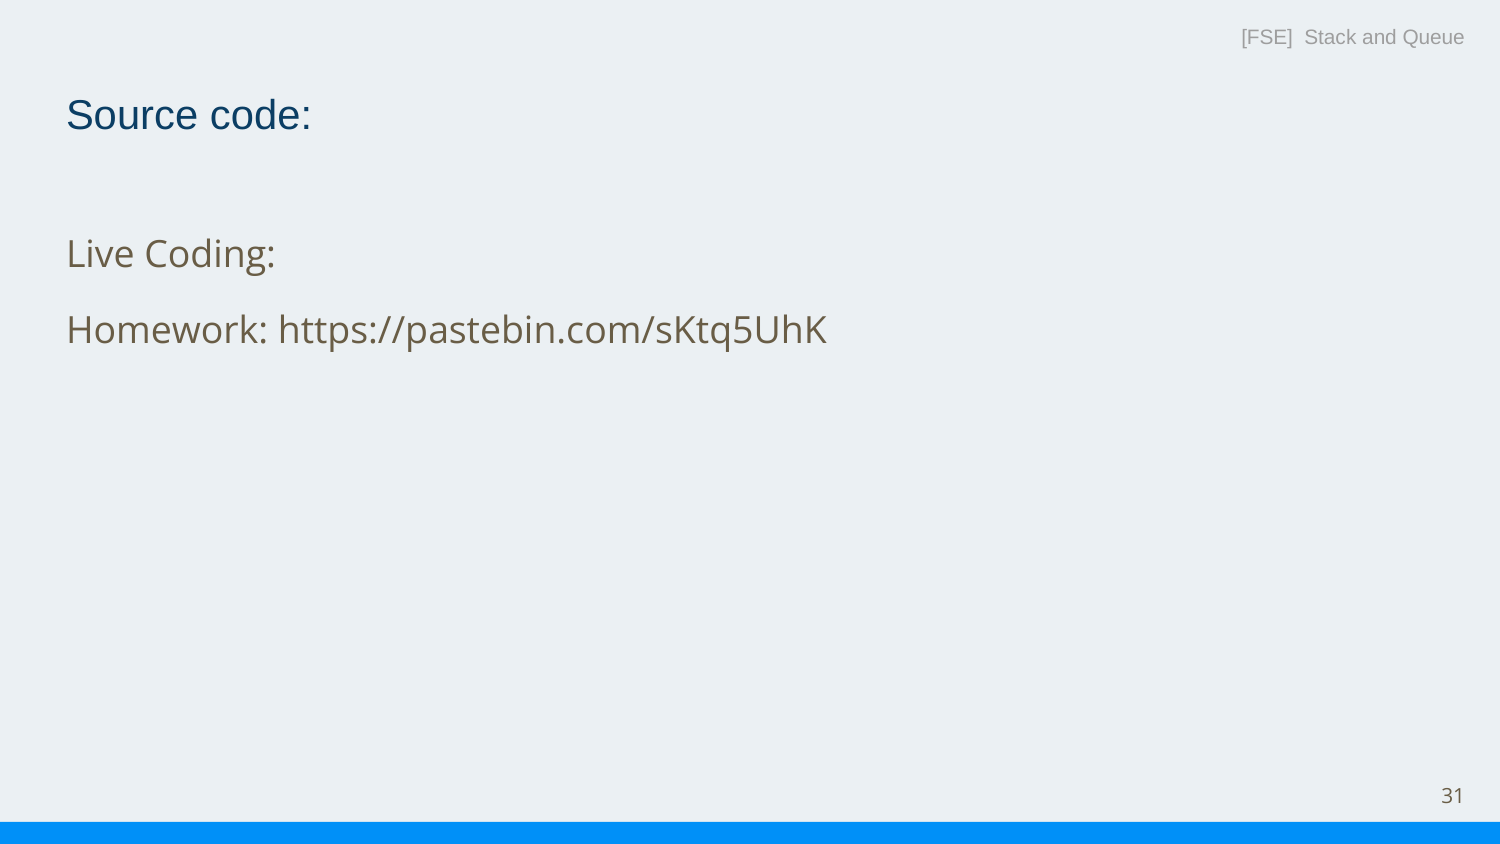

[FSE]  Stack and Queue
# Source code:
Live Coding:
Homework: https://pastebin.com/sKtq5UhK
31